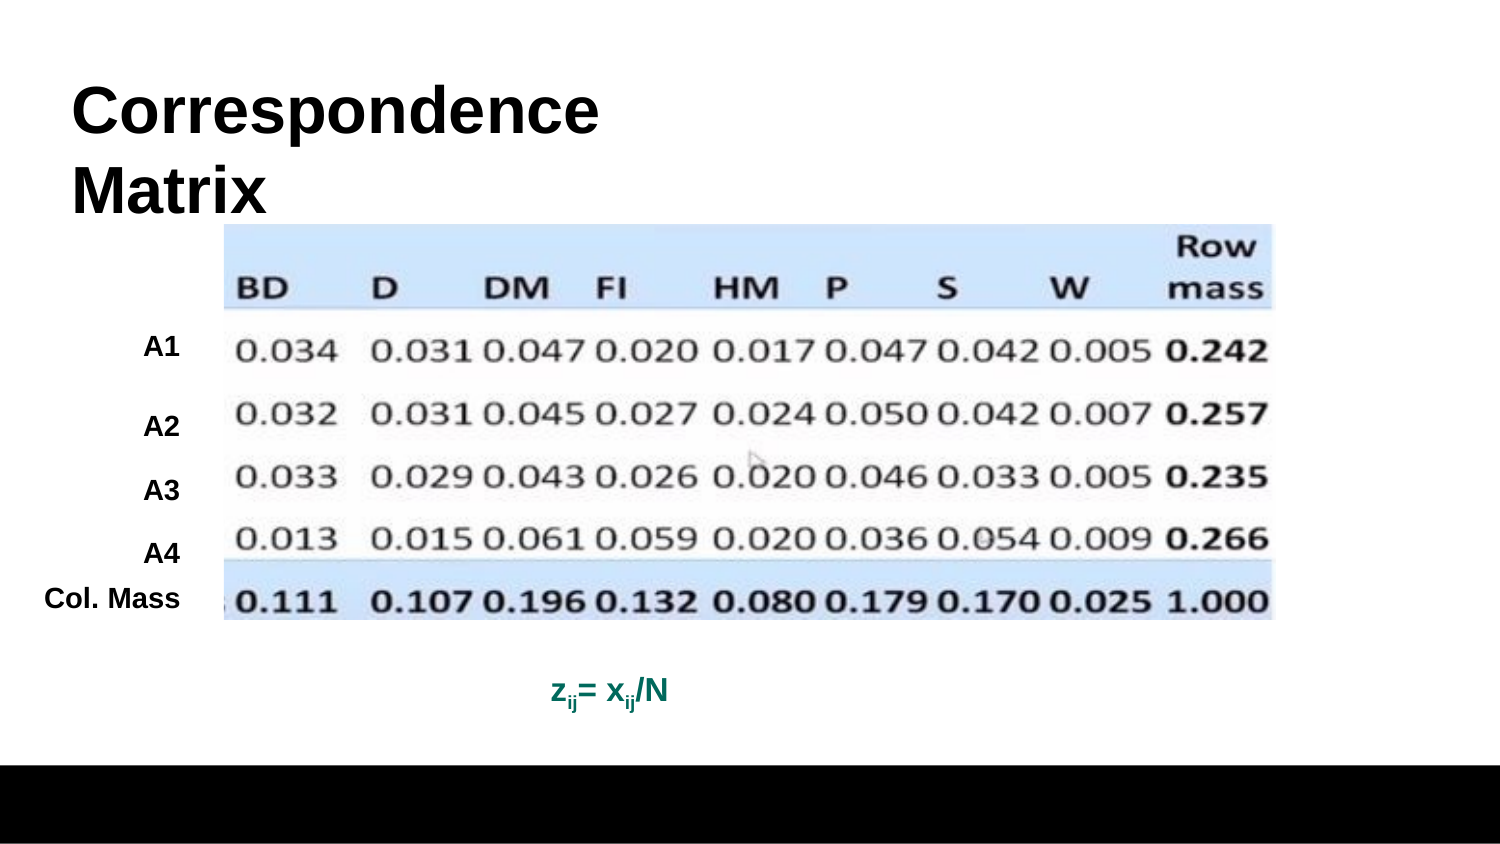

# Correspondence Matrix

A1
A2  A3  A4
Col. Mass
zij= xij/N